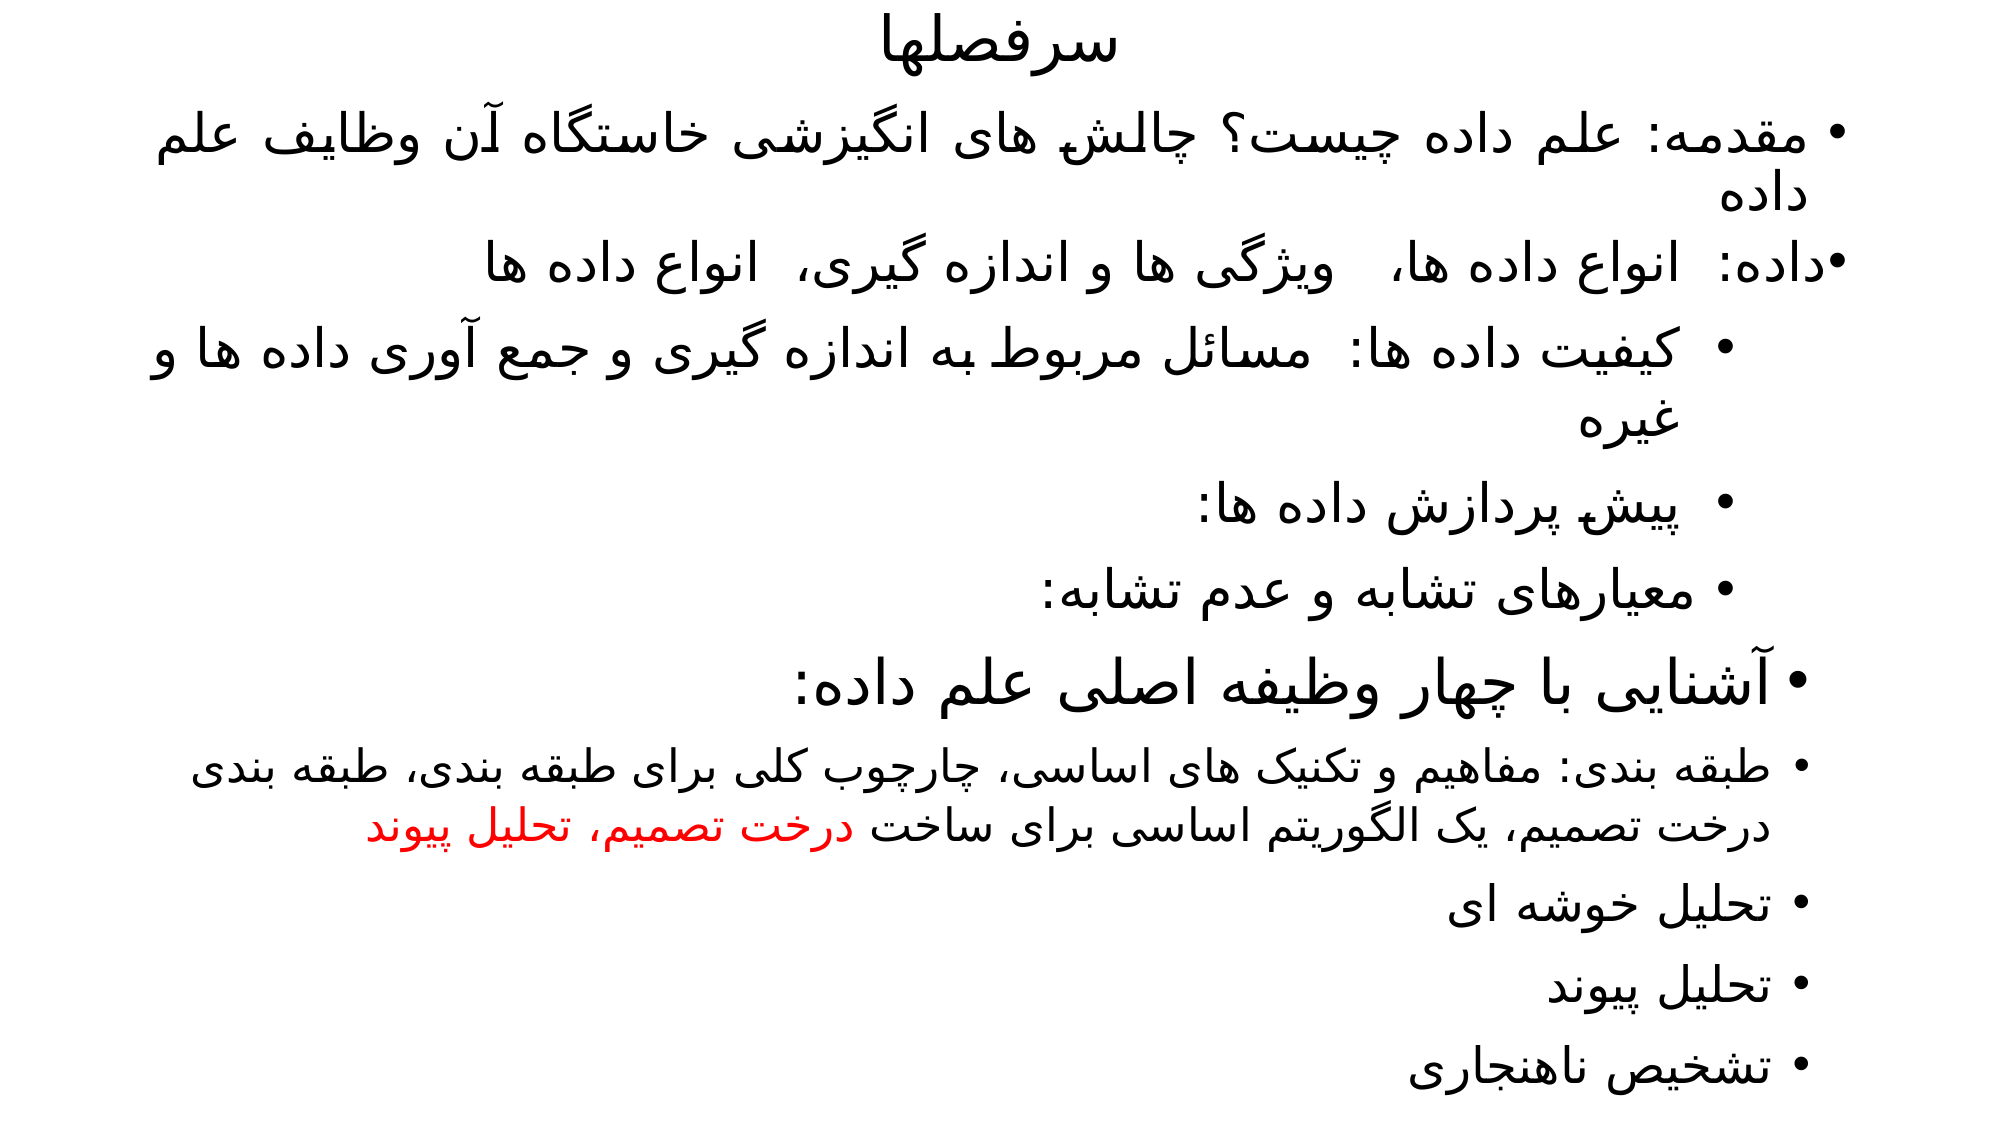

# سرفصلها
مقدمه: علم داده چیست؟ چالش های انگیزشی خاستگاه آن وظایف علم داده
داده:  انواع داده ها،   ویژگی ها و اندازه گیری،  انواع داده ها
 کیفیت داده ها:  مسائل مربوط به اندازه گیری و جمع آوری داده ها و  غیره
 پیش پردازش داده ها:
معیارهای تشابه و عدم تشابه:
آشنایی با چهار وظیفه اصلی علم داده:
طبقه بندی: مفاهیم و تکنیک های اساسی، چارچوب کلی برای طبقه بندی، طبقه بندی درخت تصمیم، یک الگوریتم اساسی برای ساخت درخت تصمیم، تحلیل پیوند
تحلیل خوشه ای
تحلیل پیوند
تشخیص ناهنجاری